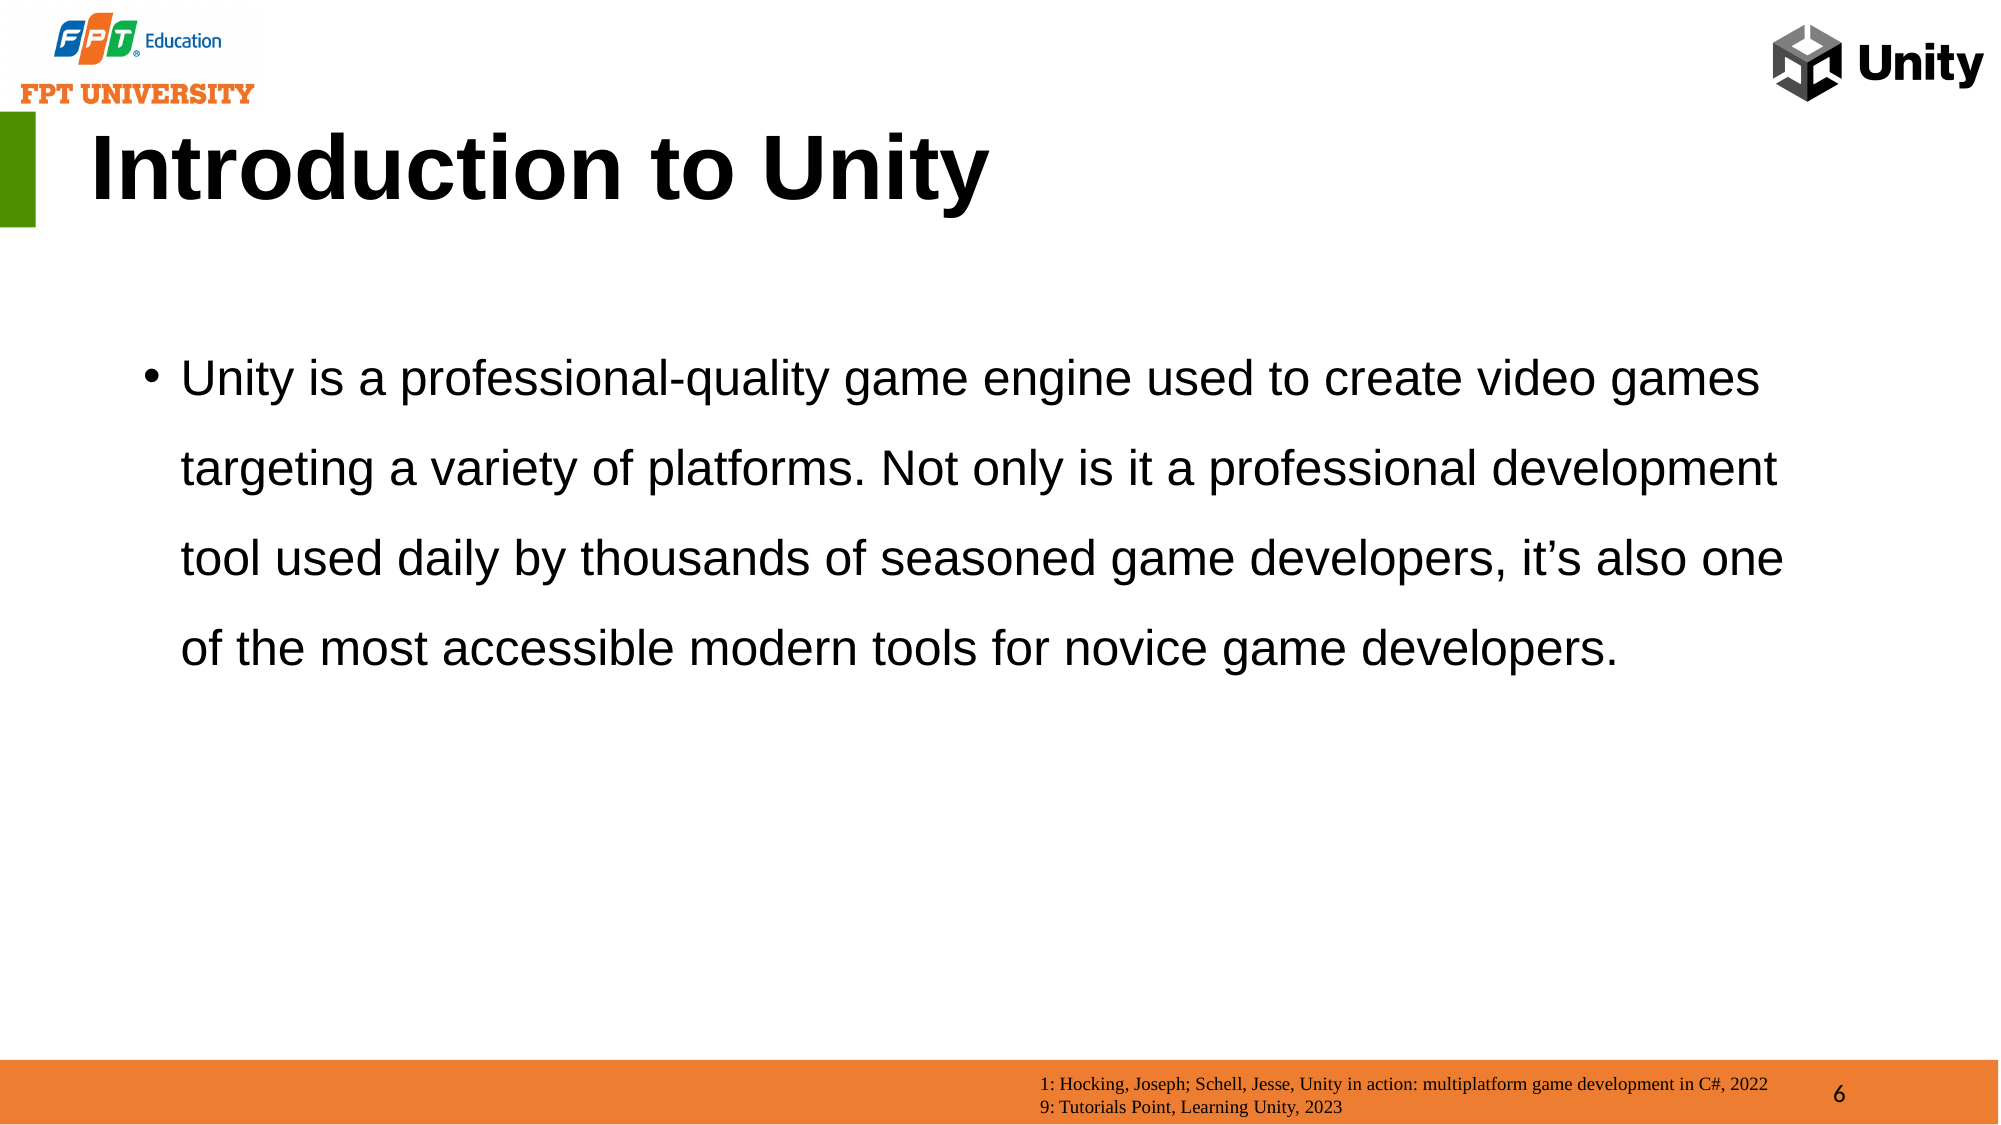

Introduction to Unity

Unity is a professional-quality game engine used to create video games targeting a variety of platforms. Not only is it a professional development tool used daily by thousands of seasoned game developers, it’s also one of the most accessible modern tools for novice game developers.
6
1: Hocking, Joseph; Schell, Jesse, Unity in action: multiplatform game development in C#, 2022
9: Tutorials Point, Learning Unity, 2023